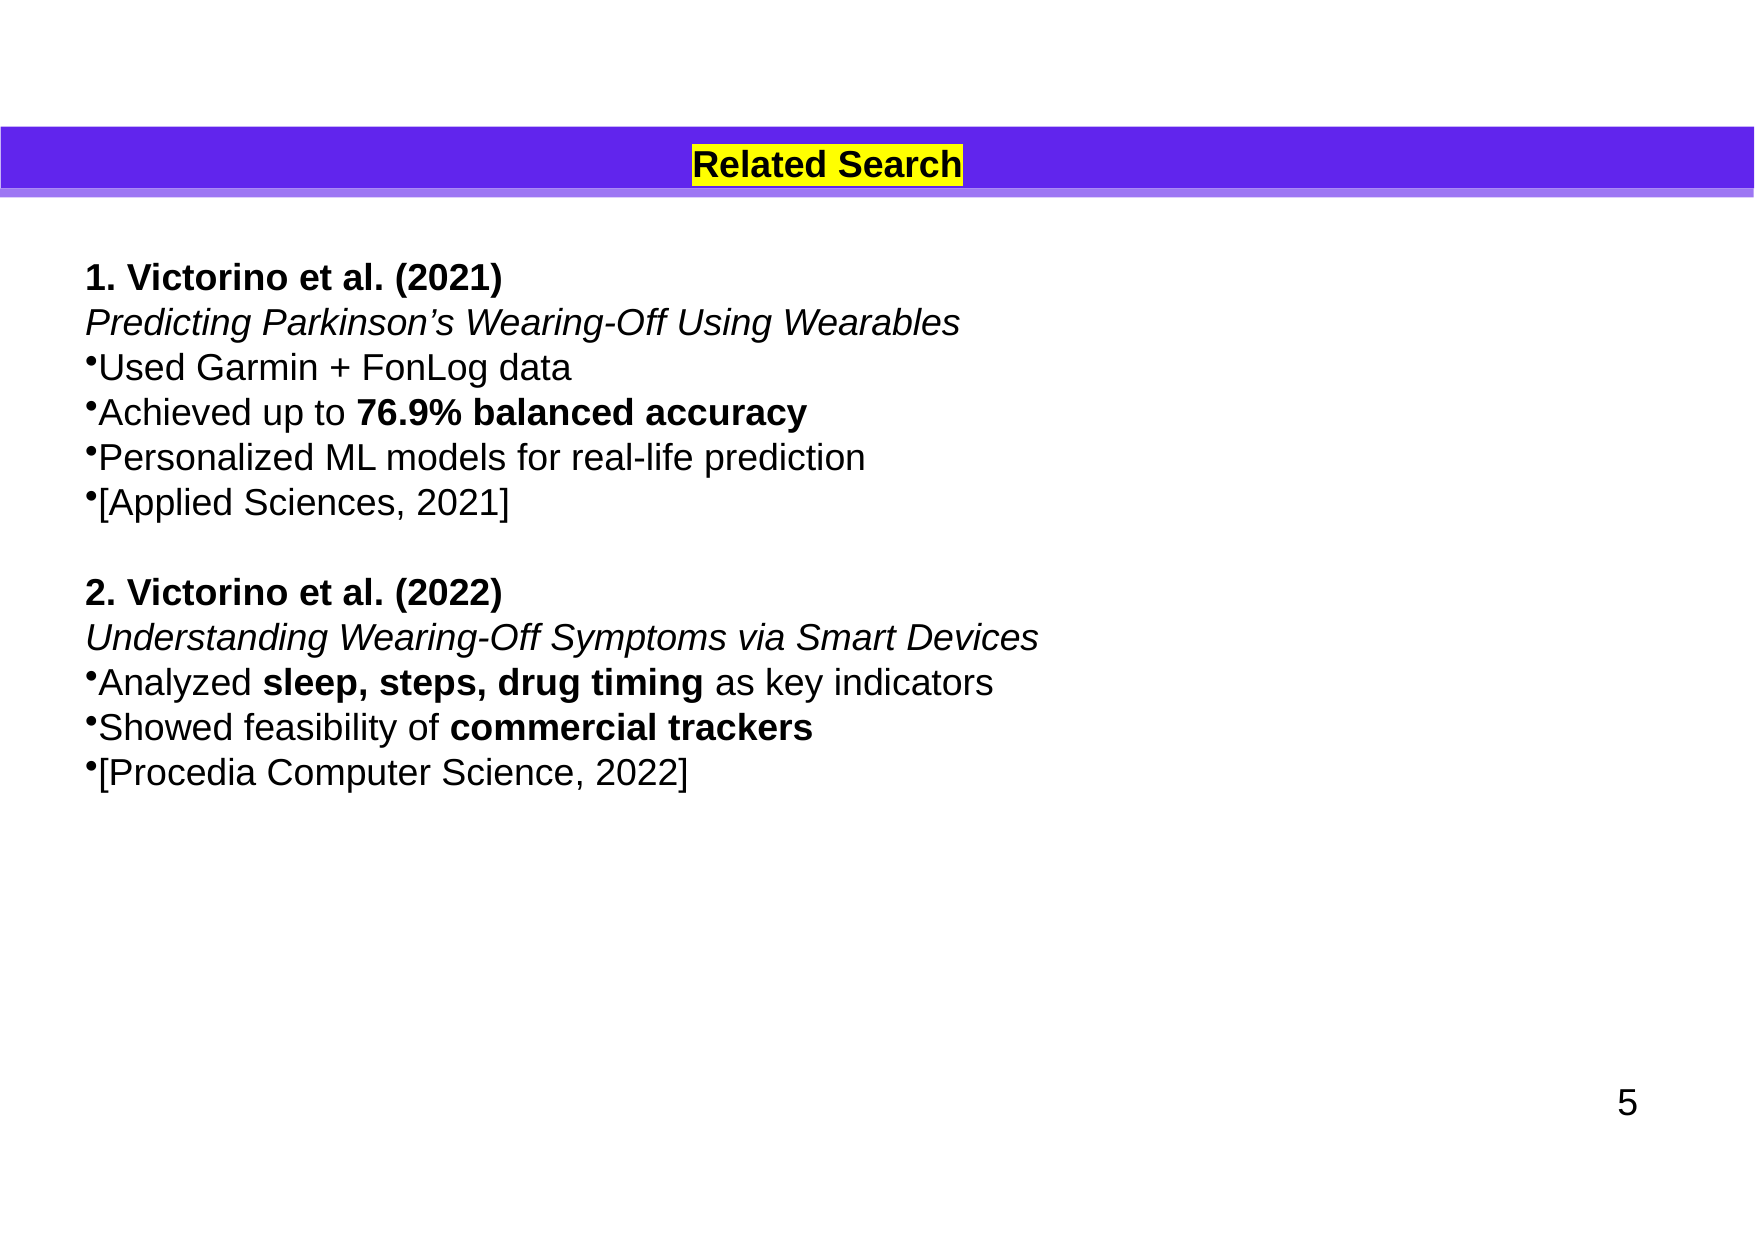

Related Search
1. Victorino et al. (2021)
Predicting Parkinson’s Wearing-Off Using Wearables
Used Garmin + FonLog data
Achieved up to 76.9% balanced accuracy
Personalized ML models for real-life prediction
[Applied Sciences, 2021]

2. Victorino et al. (2022)
Understanding Wearing-Off Symptoms via Smart Devices
Analyzed sleep, steps, drug timing as key indicators
Showed feasibility of commercial trackers
[Procedia Computer Science, 2022]

5